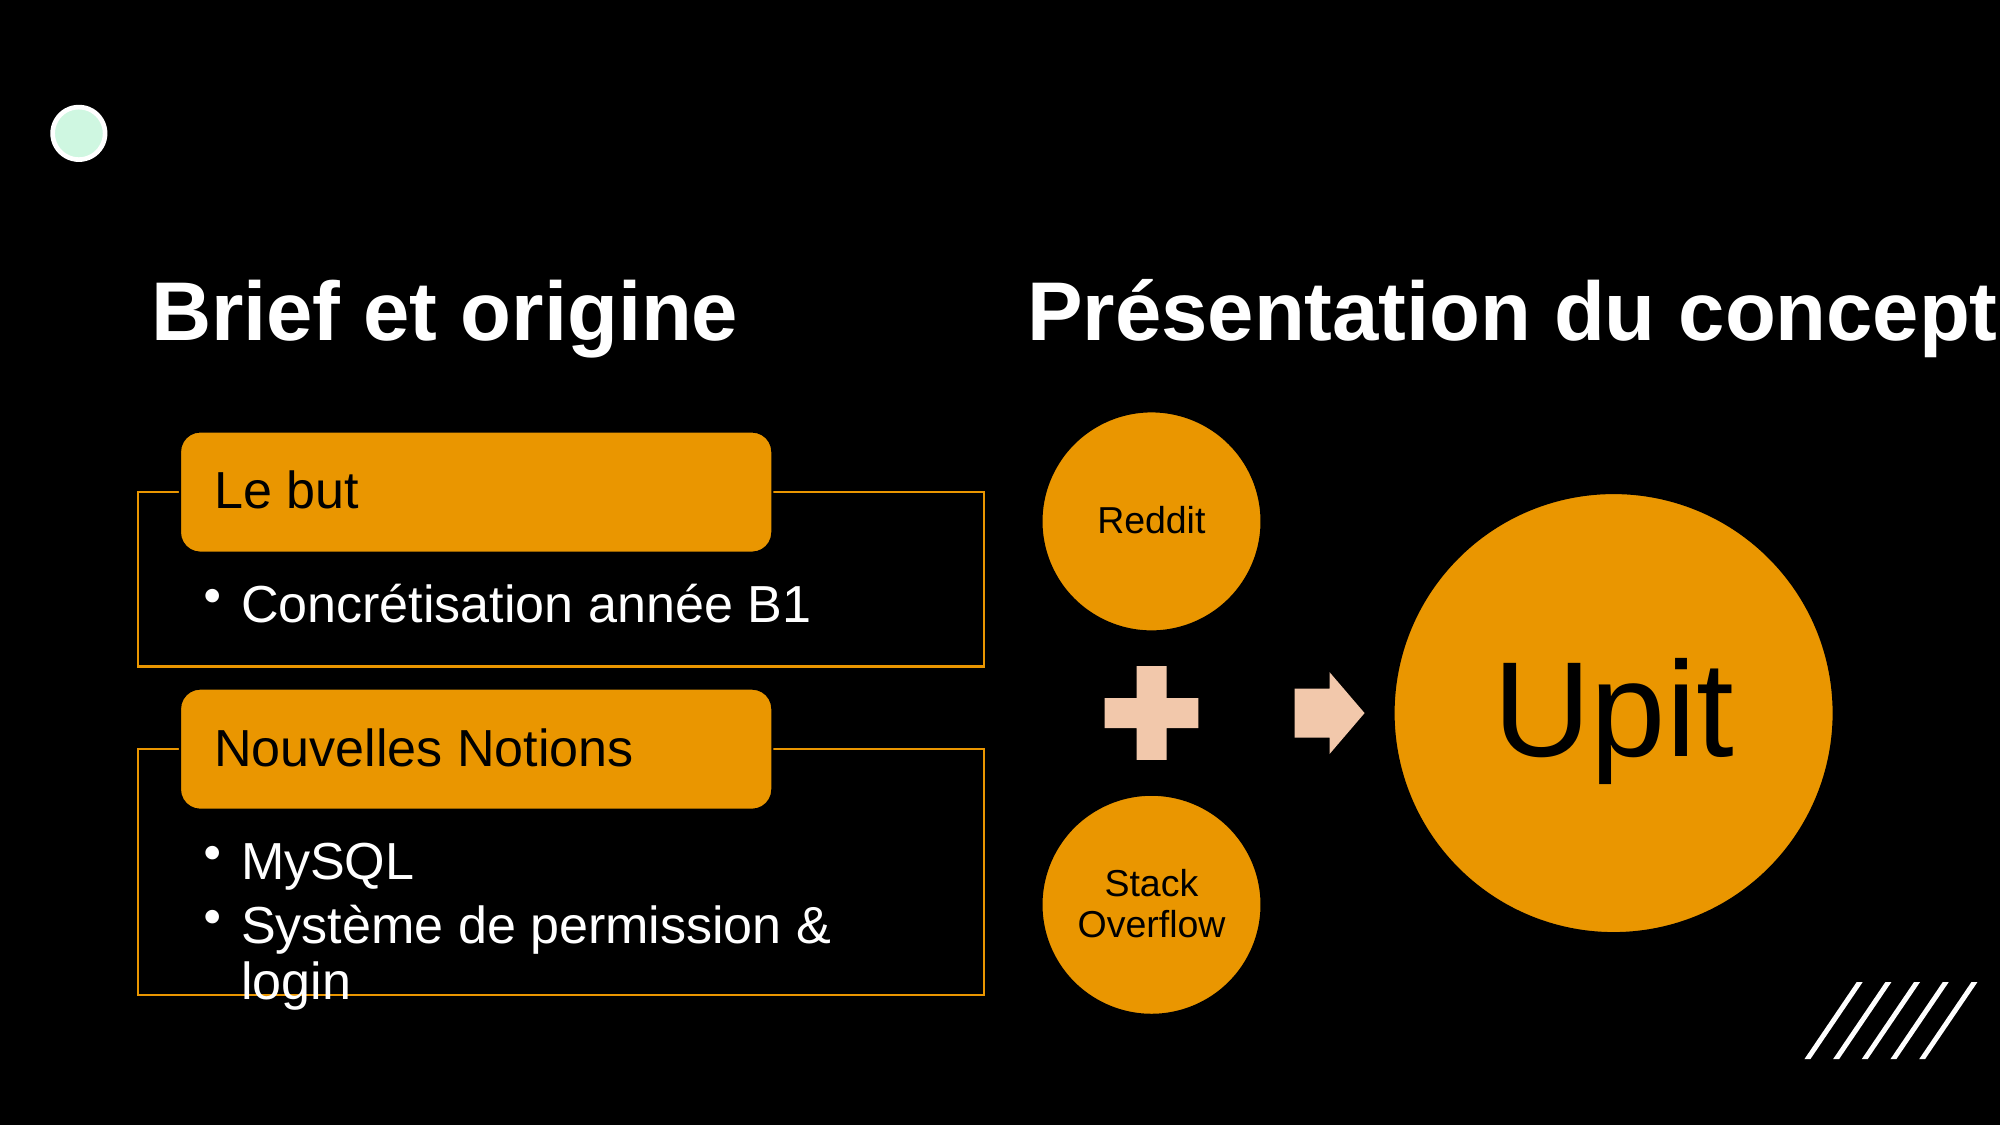

Brief et origine
Présentation du concept
Concrétisation année B1
Le but
MySQL
Système de permission & login
Nouvelles Notions
Reddit

Stack Overflow

Upit